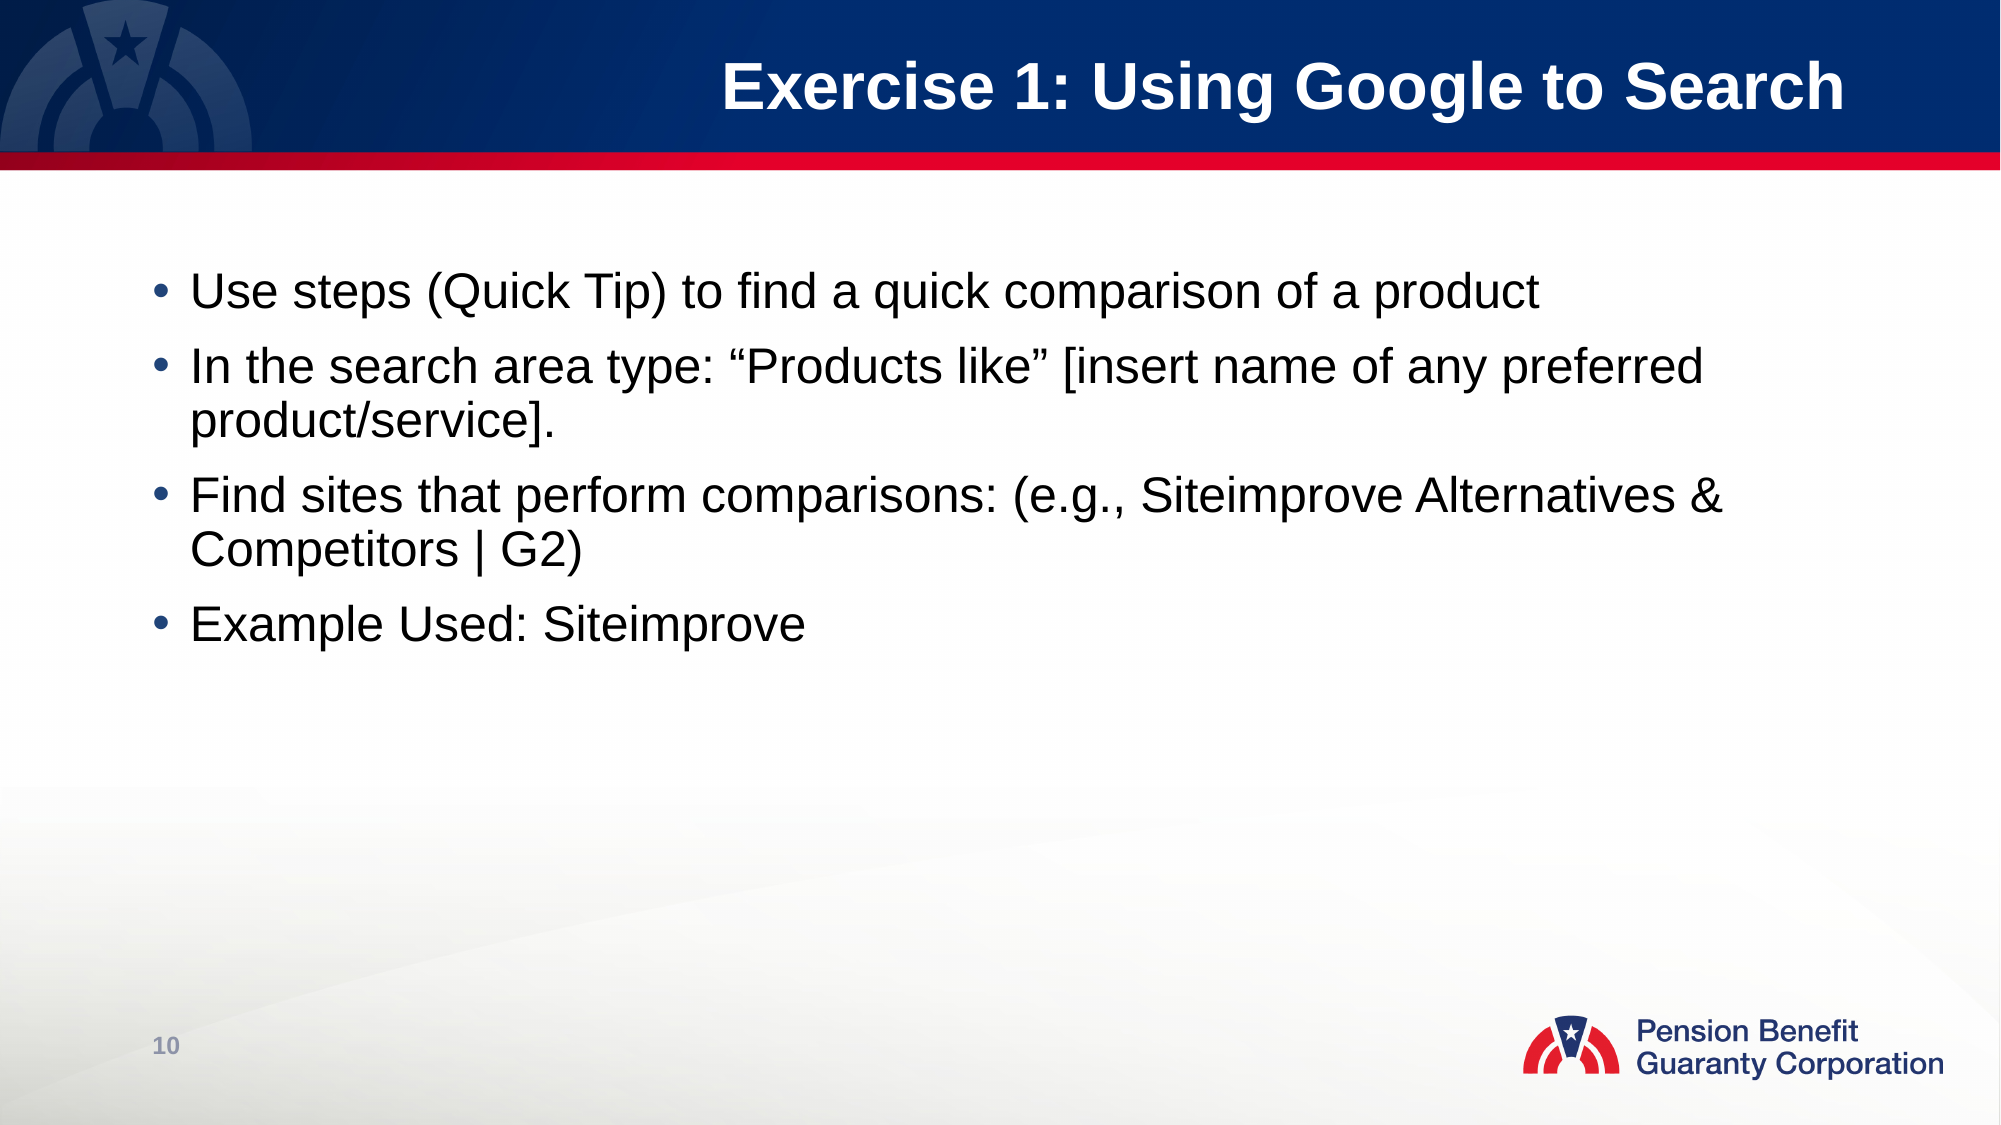

# Exercise 1: Using Google to Search
Use steps (Quick Tip) to find a quick comparison of a product
In the search area type: “Products like” [insert name of any preferred product/service].
Find sites that perform comparisons: (e.g., Siteimprove Alternatives & Competitors | G2)
Example Used: Siteimprove

10